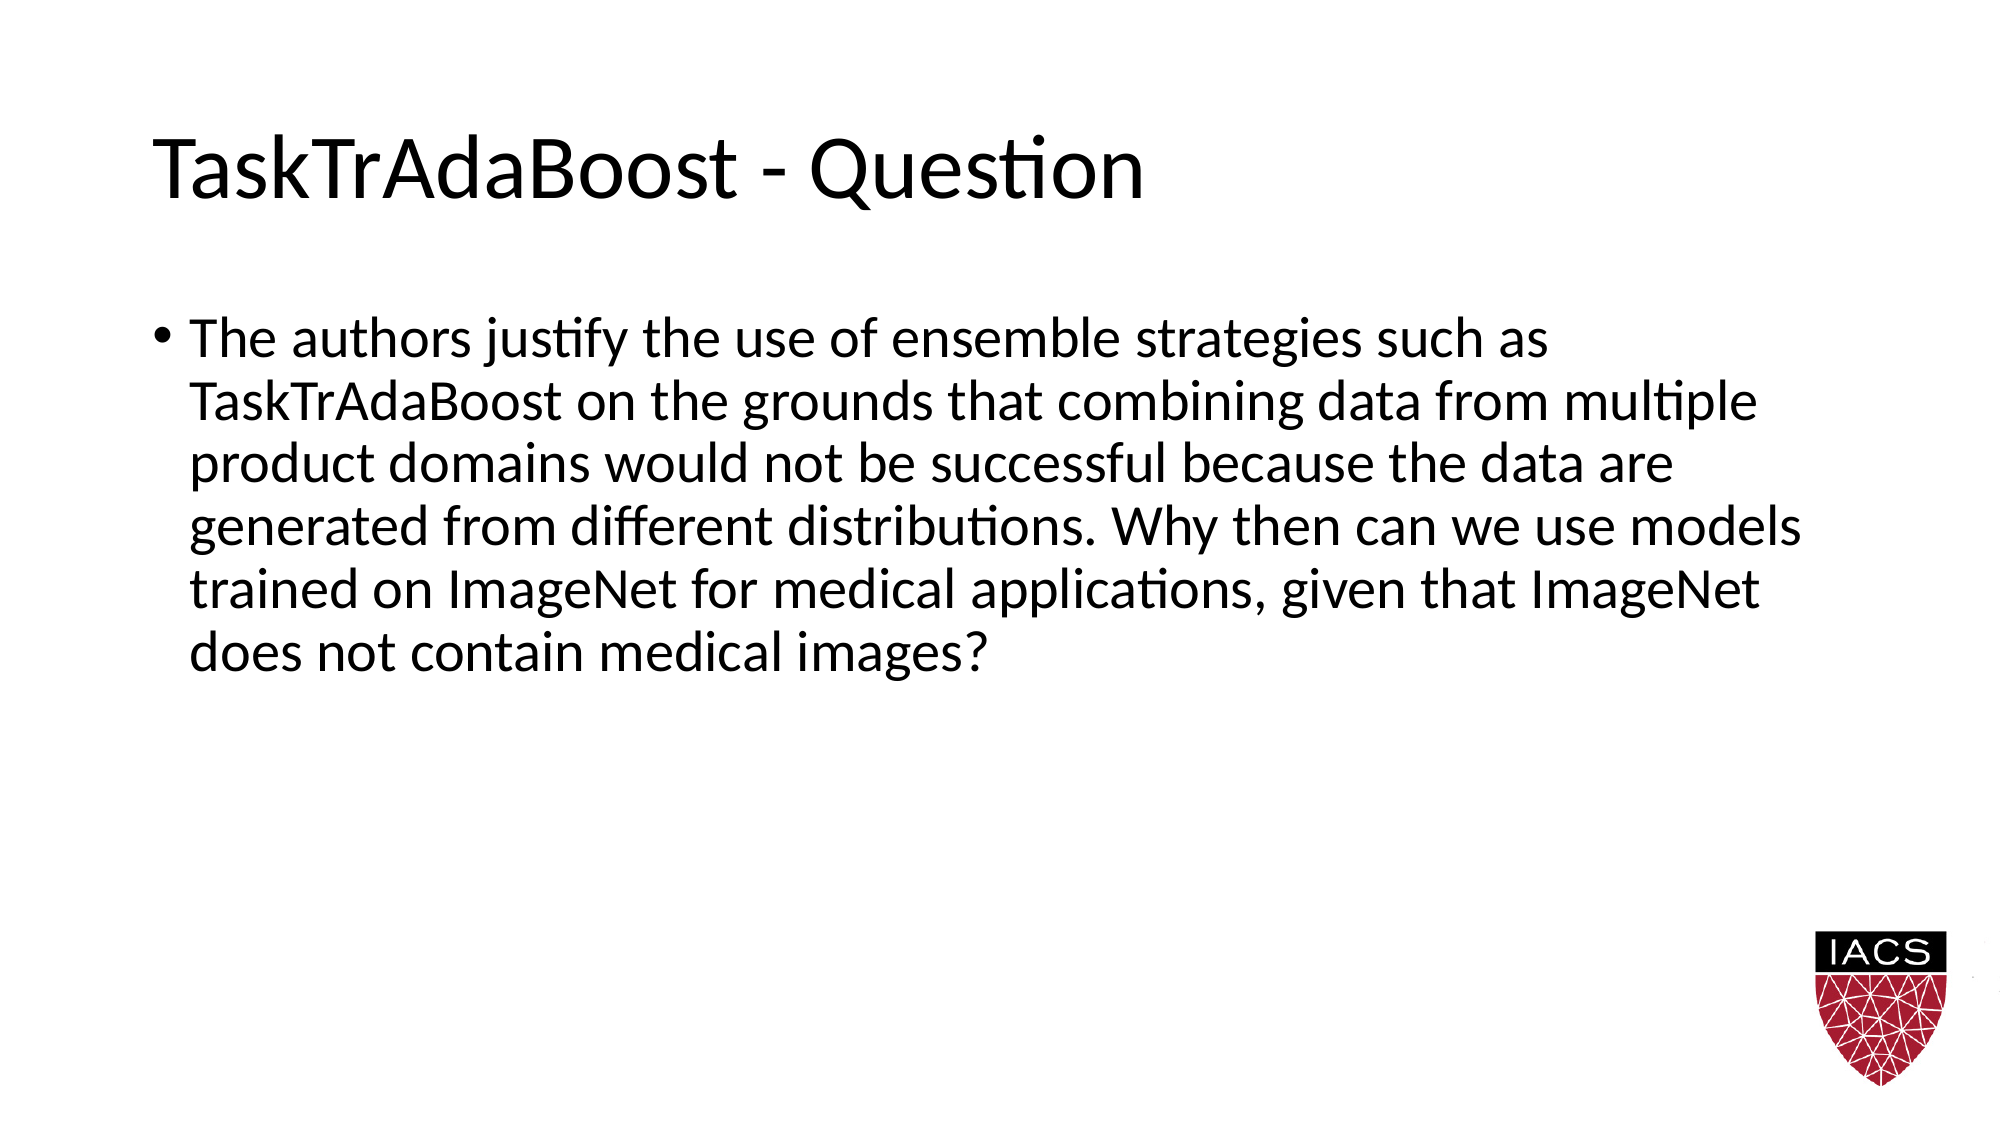

# TaskTrAdaBoost - Question
The authors justify the use of ensemble strategies such as TaskTrAdaBoost on the grounds that combining data from multiple product domains would not be successful because the data are generated from different distributions. Why then can we use models trained on ImageNet for medical applications, given that ImageNet does not contain medical images?